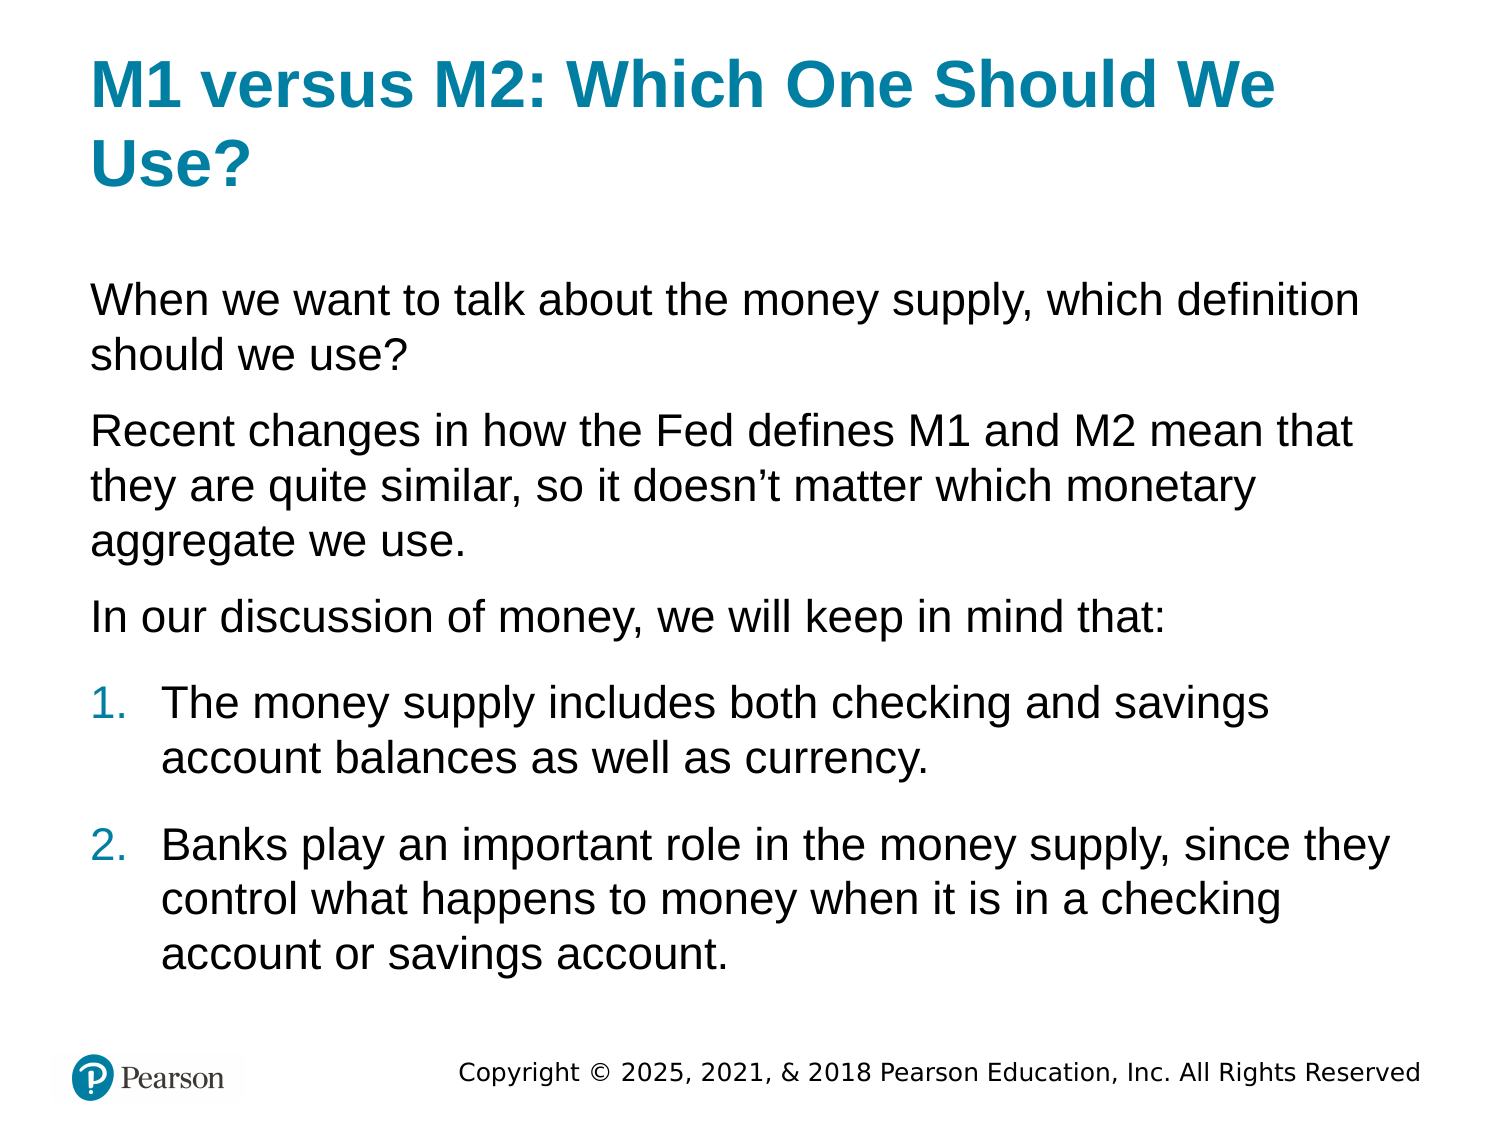

# M1 versus M2: Which One Should We Use?
When we want to talk about the money supply, which definition should we use?
Recent changes in how the Fed defines M1 and M2 mean that they are quite similar, so it doesn’t matter which monetary aggregate we use.
In our discussion of money, we will keep in mind that:
The money supply includes both checking and savings account balances as well as currency.
Banks play an important role in the money supply, since they control what happens to money when it is in a checking account or savings account.